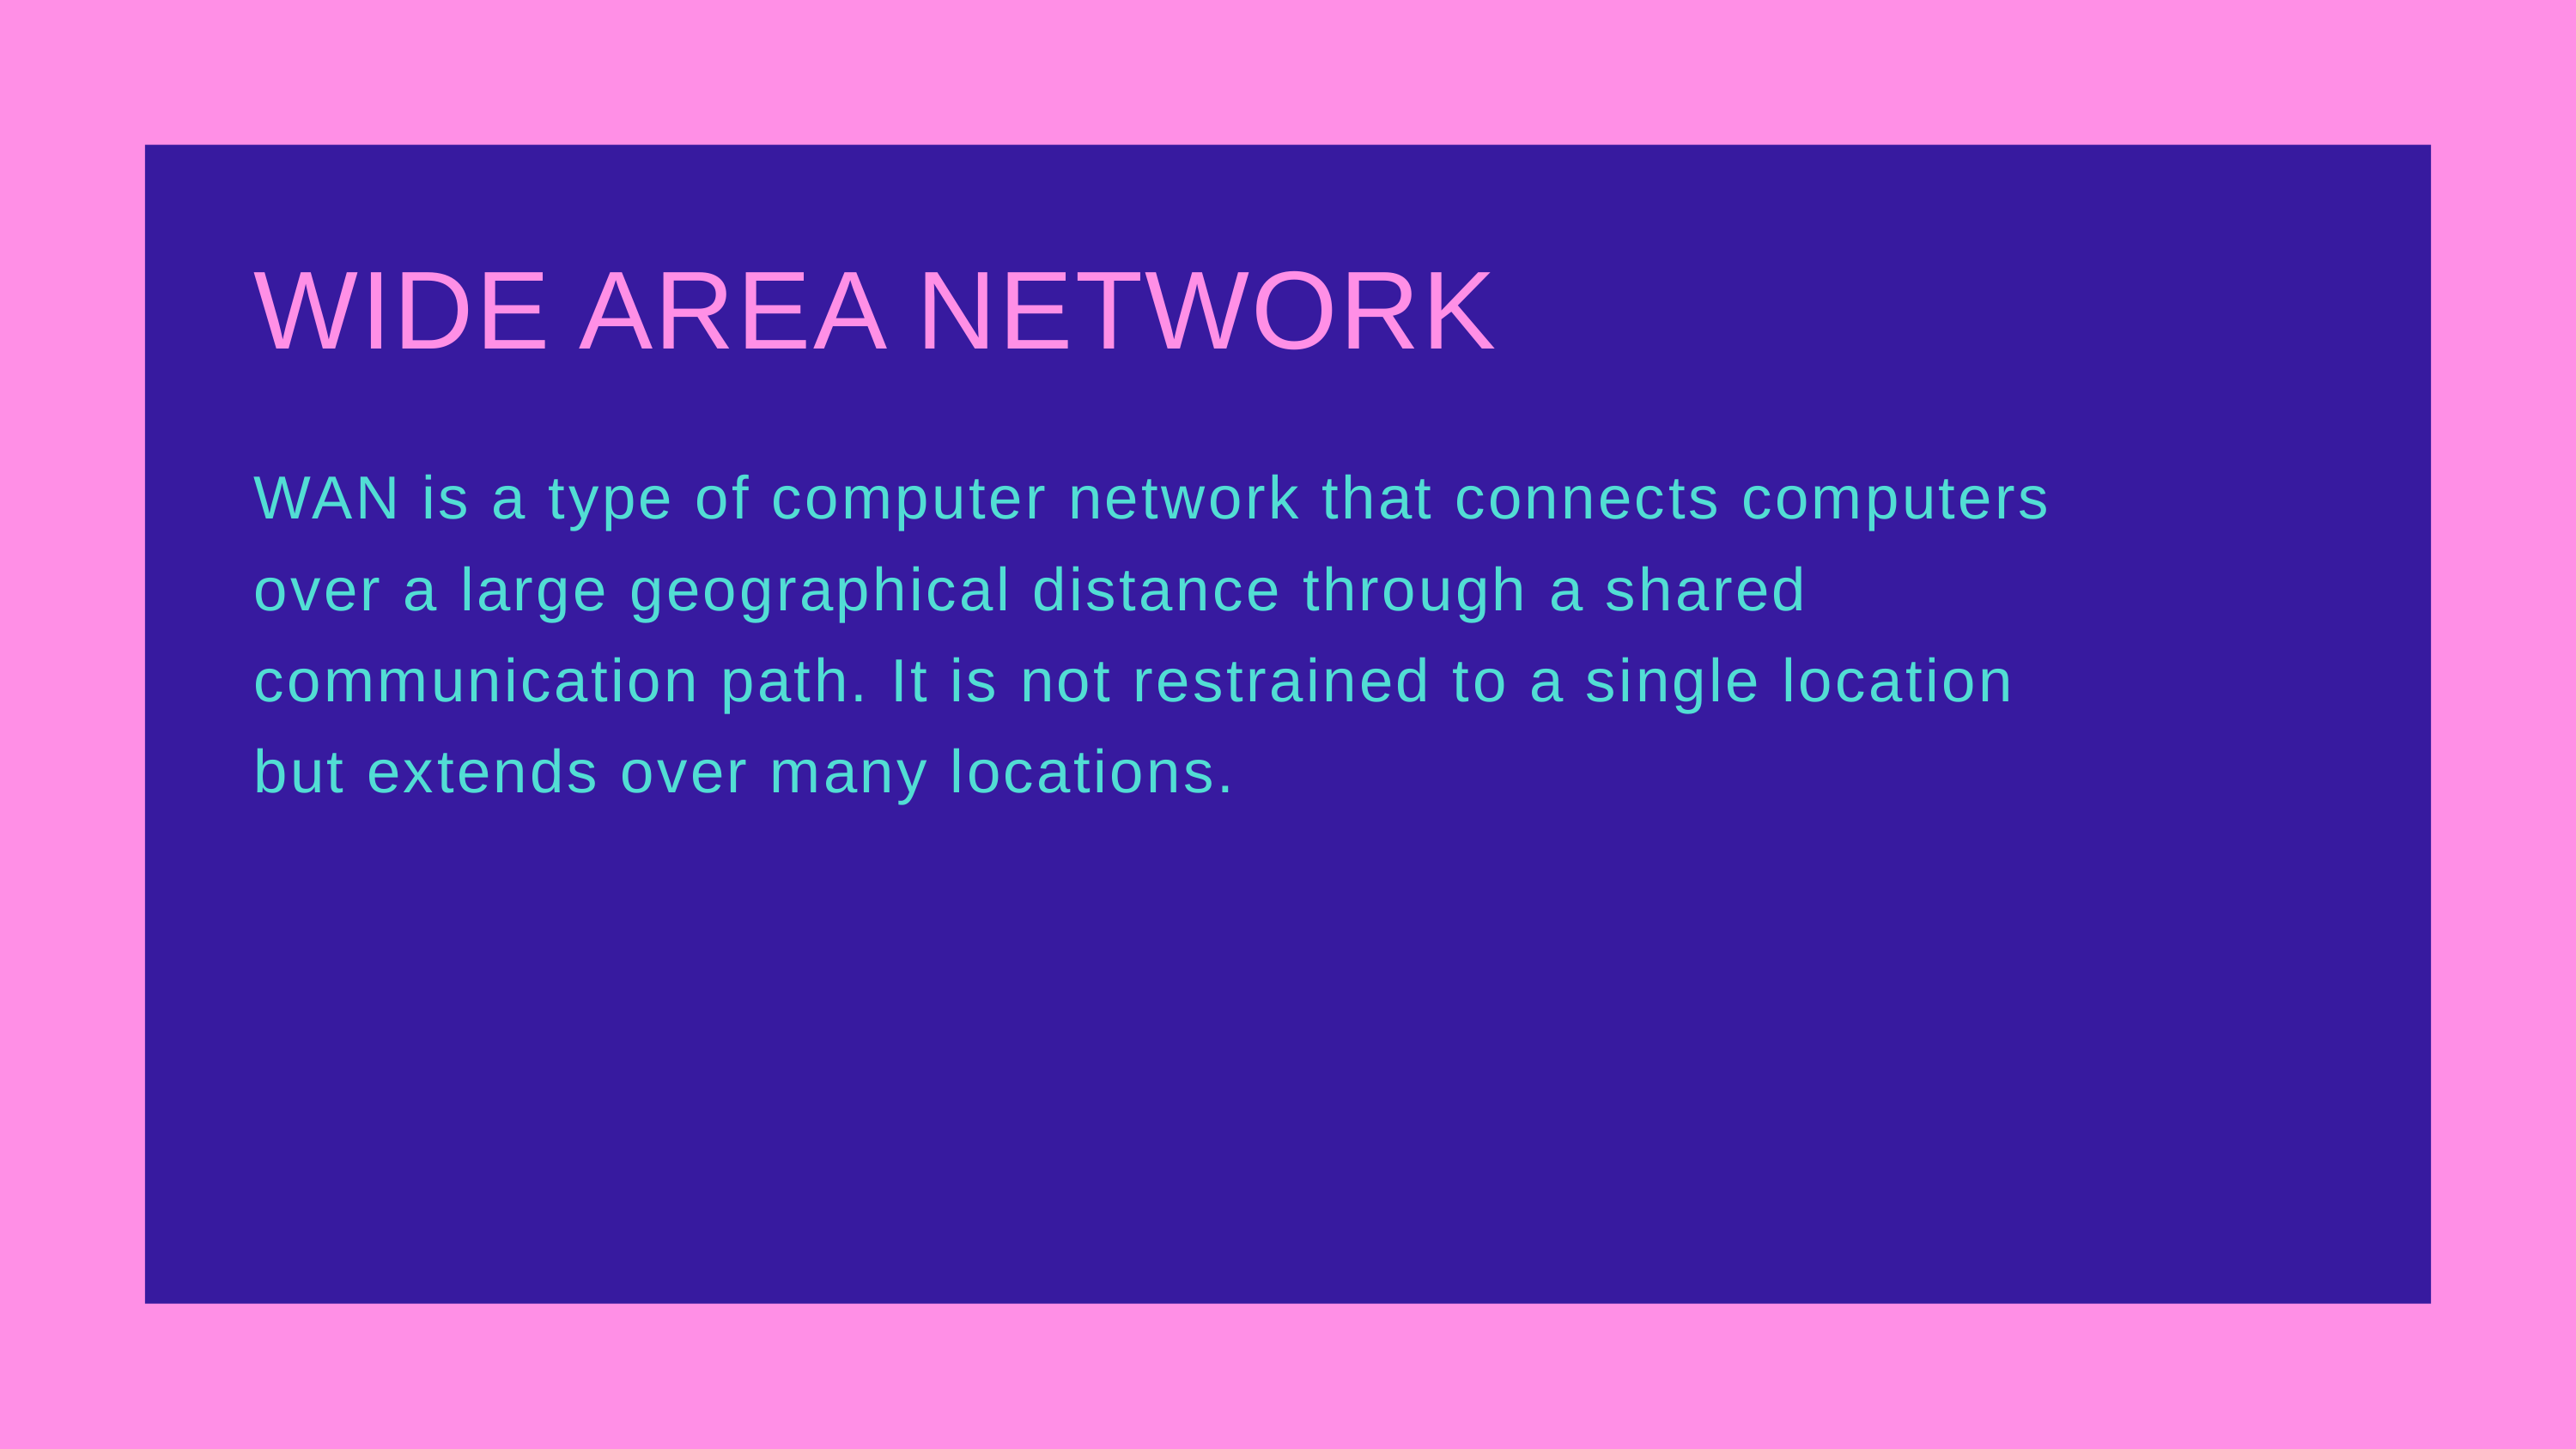

WIDE AREA NETWORK
WAN is a type of computer network that connects computers over a large geographical distance through a shared communication path. It is not restrained to a single location but extends over many locations.